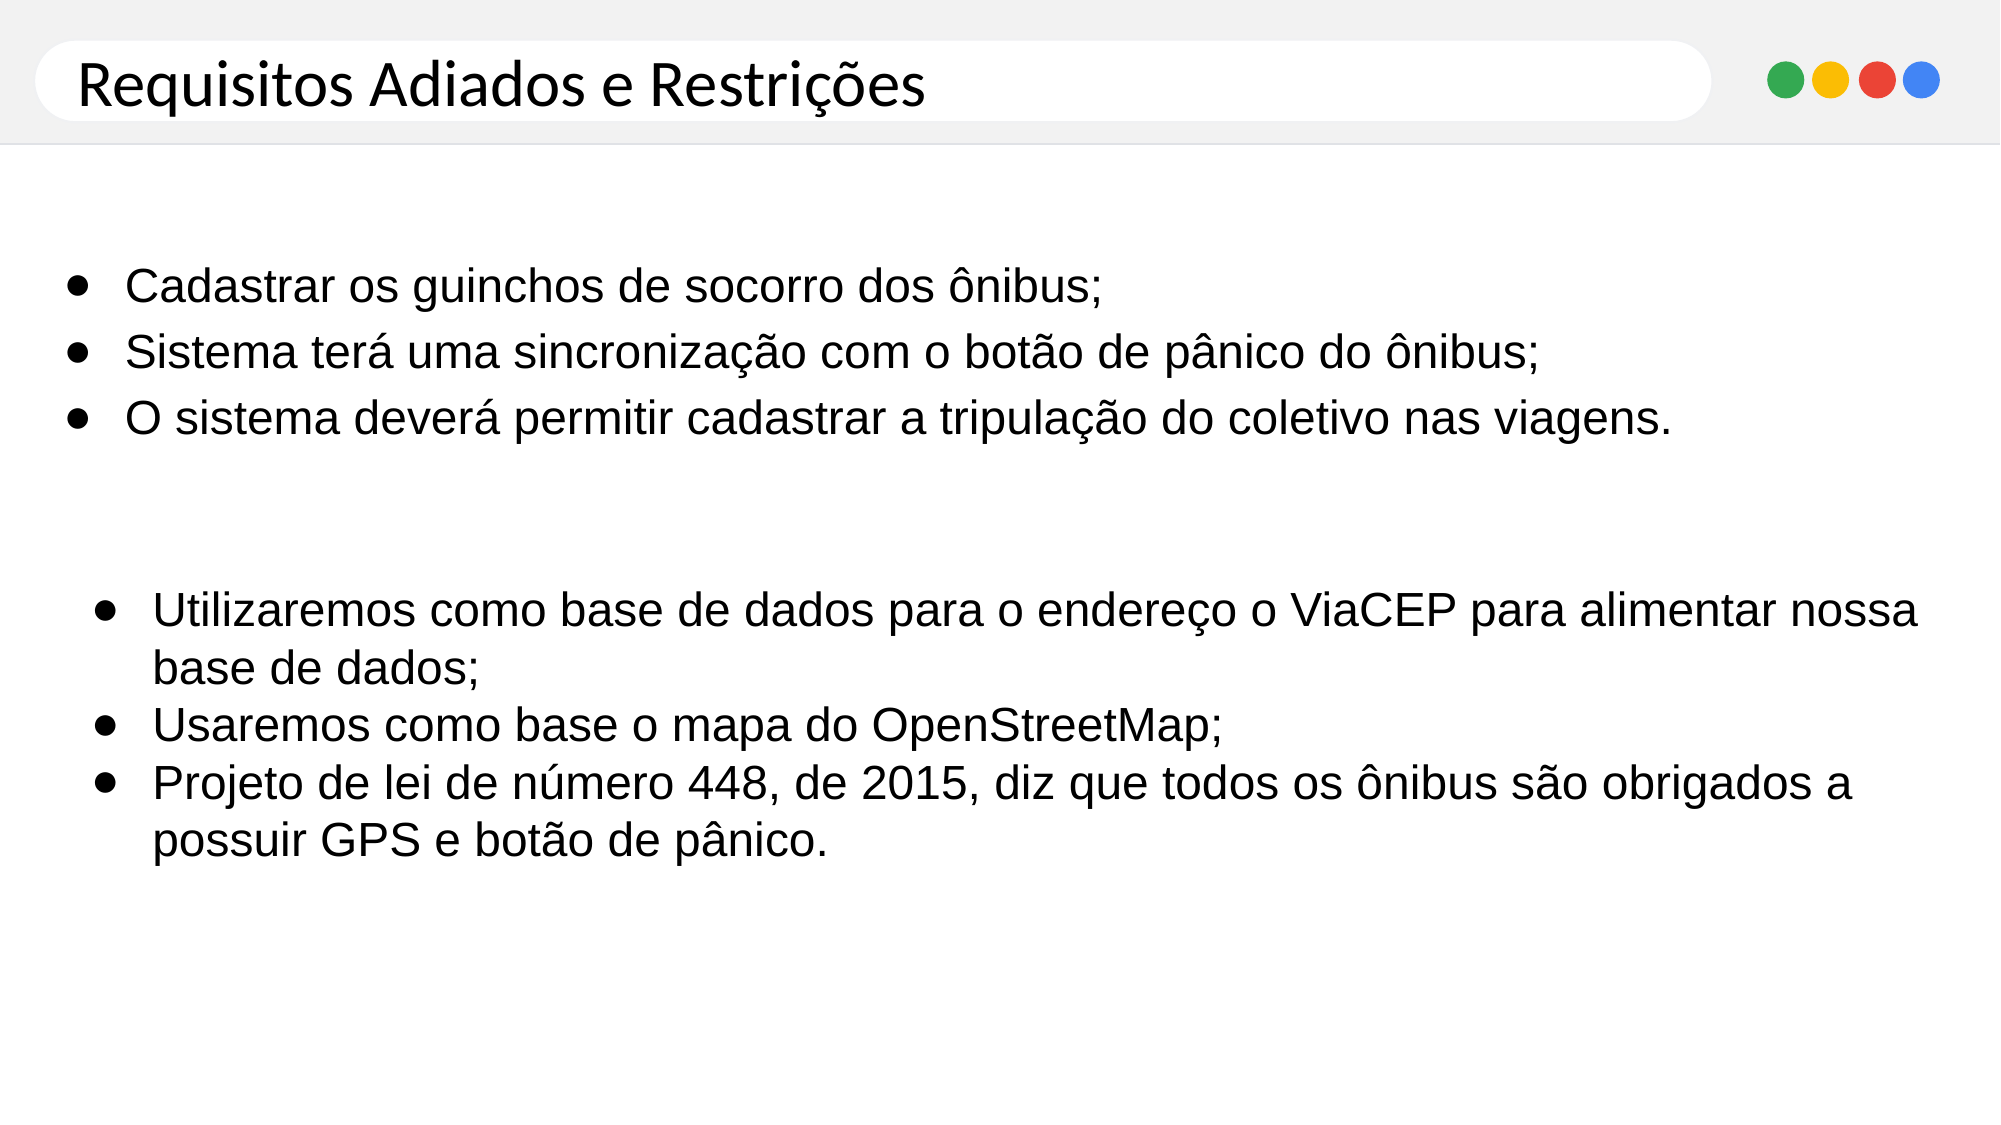

Requisitos Adiados e Restrições

Cadastrar os guinchos de socorro dos ônibus;
Sistema terá uma sincronização com o botão de pânico do ônibus;
O sistema deverá permitir cadastrar a tripulação do coletivo nas viagens.

Utilizaremos como base de dados para o endereço o ViaCEP para alimentar nossa base de dados;
Usaremos como base o mapa do OpenStreetMap;
Projeto de lei de número 448, de 2015, diz que todos os ônibus são obrigados a possuir GPS e botão de pânico.